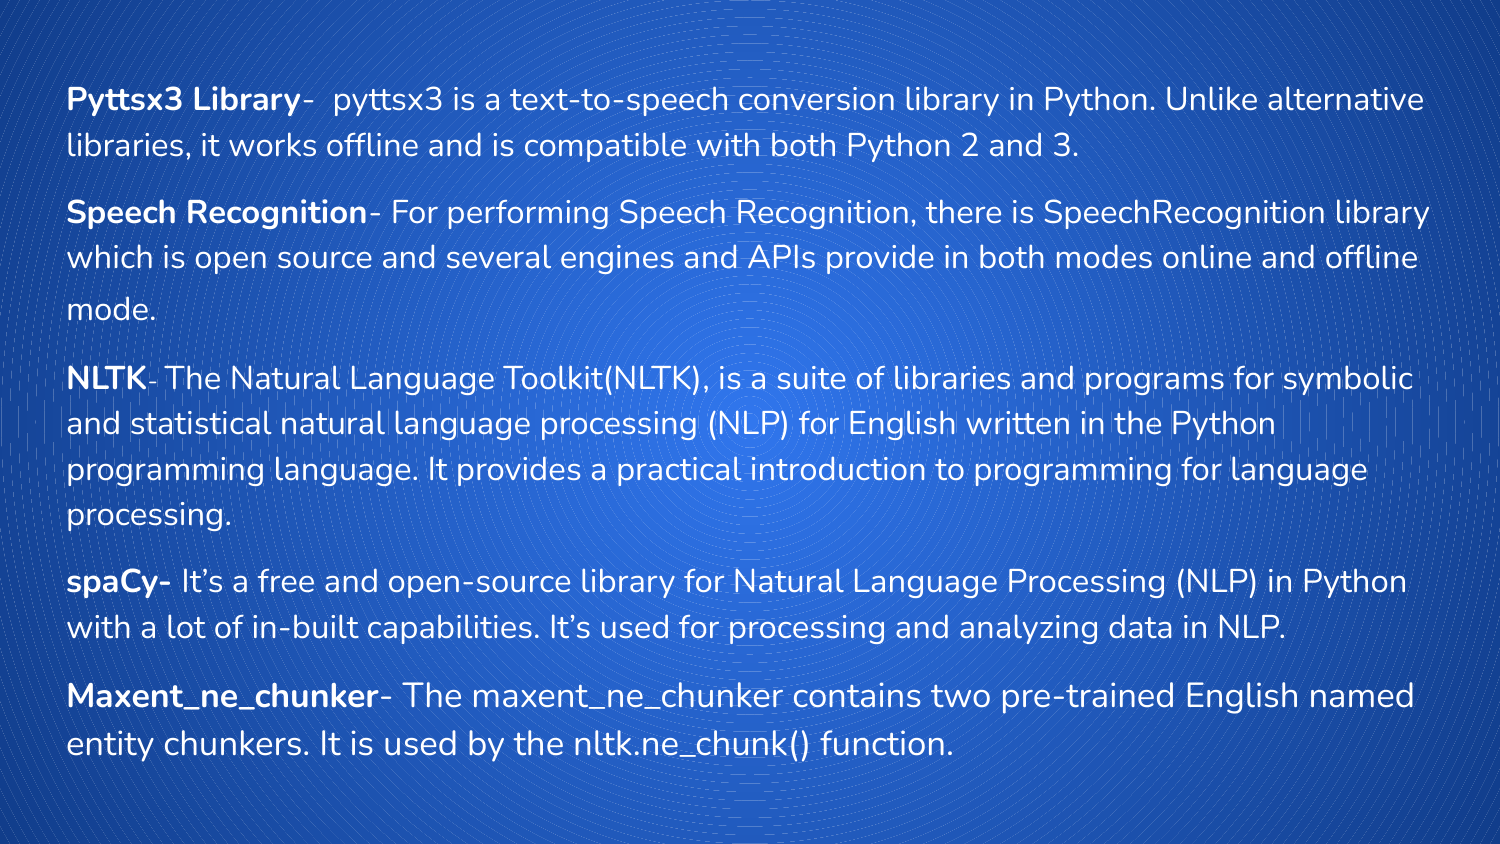

Pyttsx3 Library-  pyttsx3 is a text-to-speech conversion library in Python. Unlike alternative libraries, it works offline and is compatible with both Python 2 and 3.
Speech Recognition- For performing Speech Recognition, there is SpeechRecognition library which is open source and several engines and APIs provide in both modes online and offline mode.
NLTK- The Natural Language Toolkit(NLTK), is a suite of libraries and programs for symbolic and statistical natural language processing (NLP) for English written in the Python programming language. It provides a practical introduction to programming for language processing.
spaCy- It’s a free and open-source library for Natural Language Processing (NLP) in Python with a lot of in-built capabilities. It’s used for processing and analyzing data in NLP.
Maxent_ne_chunker- The maxent_ne_chunker contains two pre-trained English named entity chunkers. It is used by the nltk.ne_chunk() function.